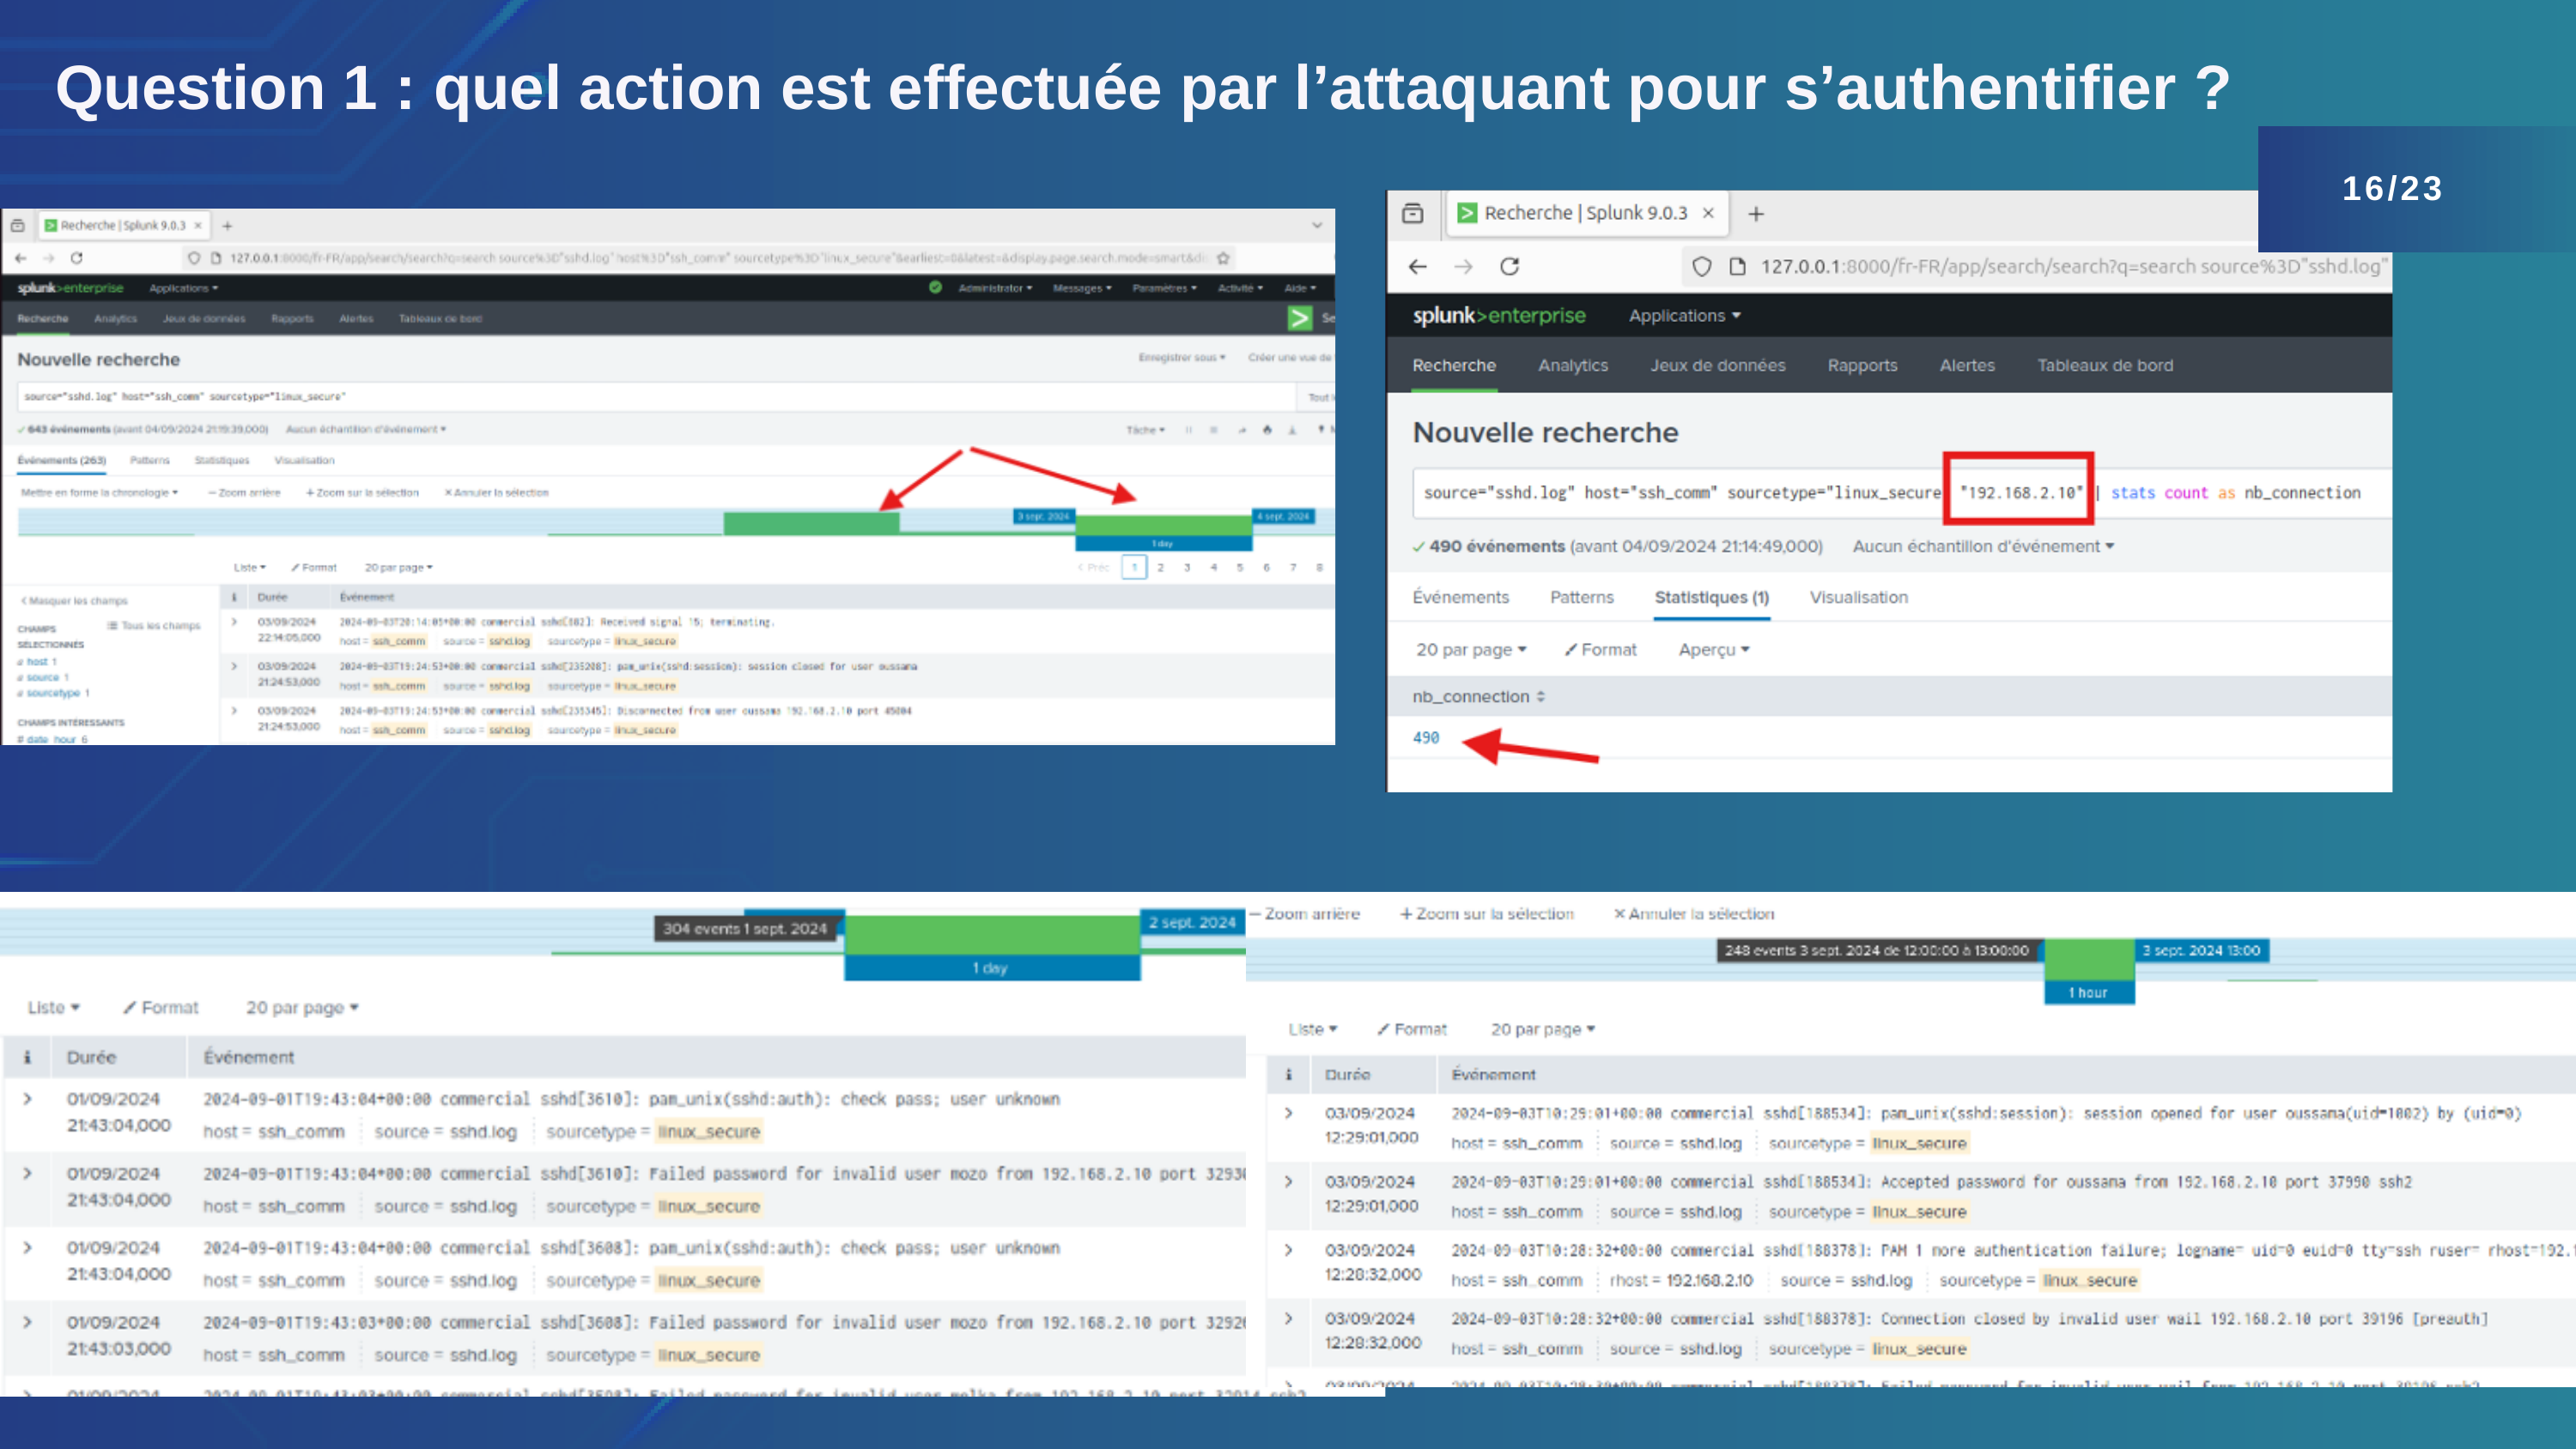

Question 1 : quel action est effectuée par l’attaquant pour s’authentifier ?

16/23